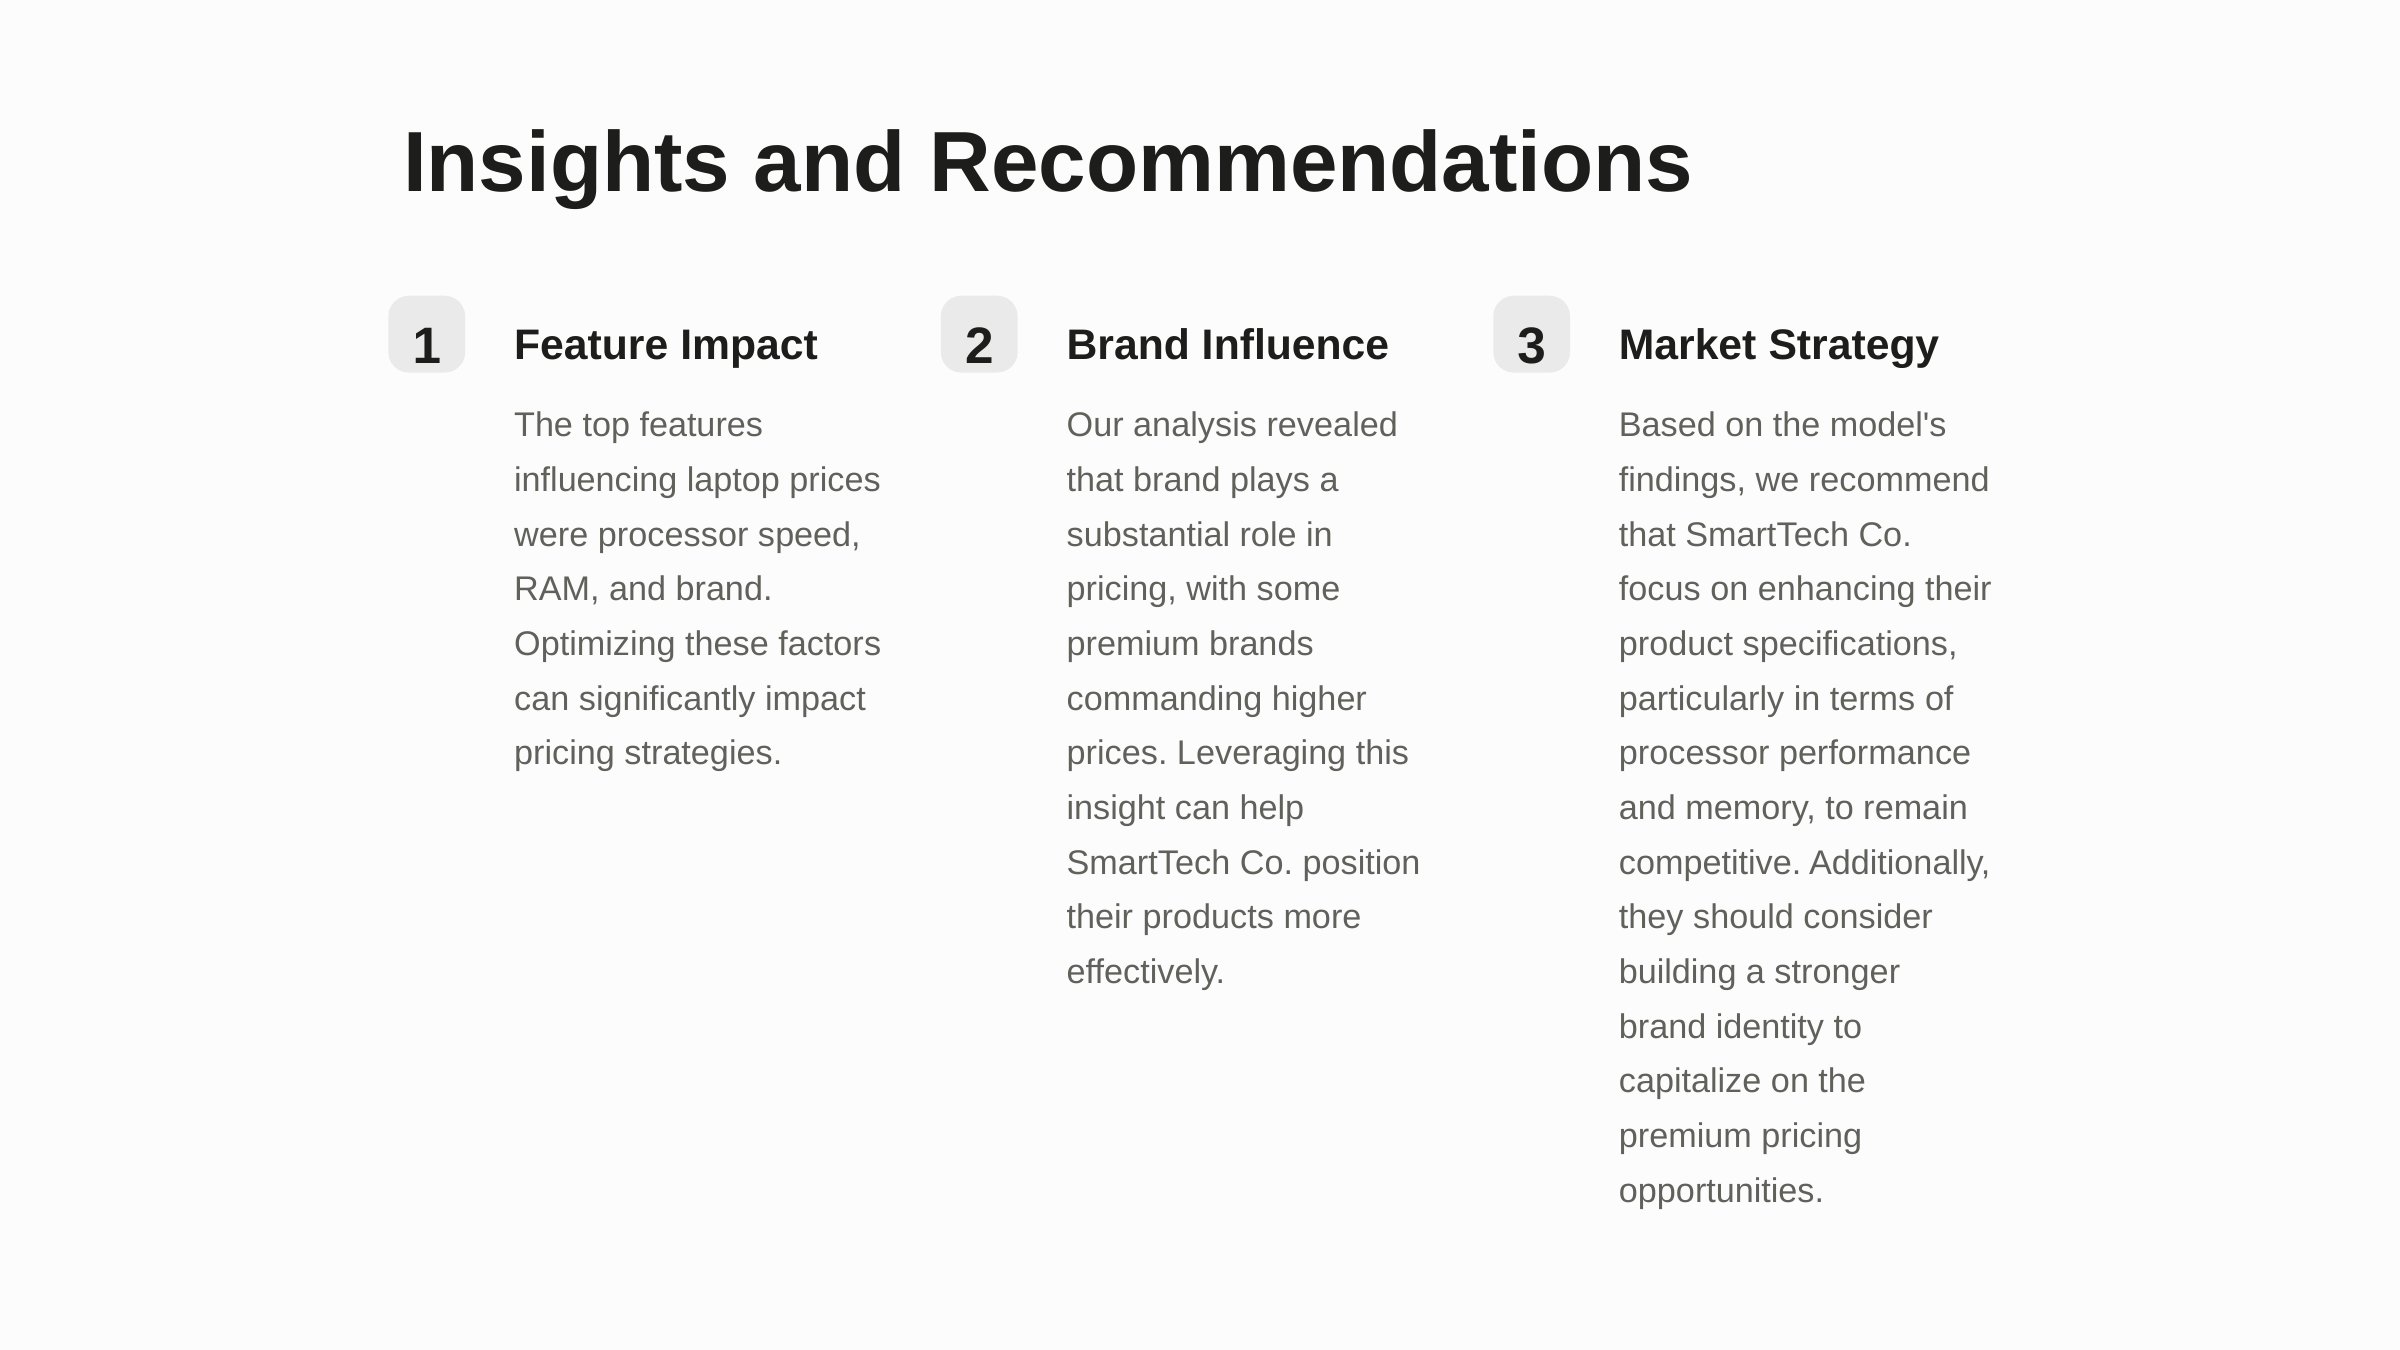

Insights and Recommendations

1
2
3
Feature Impact
Brand Influence
Market Strategy
The top features influencing laptop prices were processor speed, RAM, and brand. Optimizing these factors can significantly impact pricing strategies.
Our analysis revealed that brand plays a substantial role in pricing, with some premium brands commanding higher prices. Leveraging this insight can help SmartTech Co. position their products more effectively.
Based on the model's findings, we recommend that SmartTech Co. focus on enhancing their product specifications, particularly in terms of processor performance and memory, to remain competitive. Additionally, they should consider building a stronger brand identity to capitalize on the premium pricing opportunities.